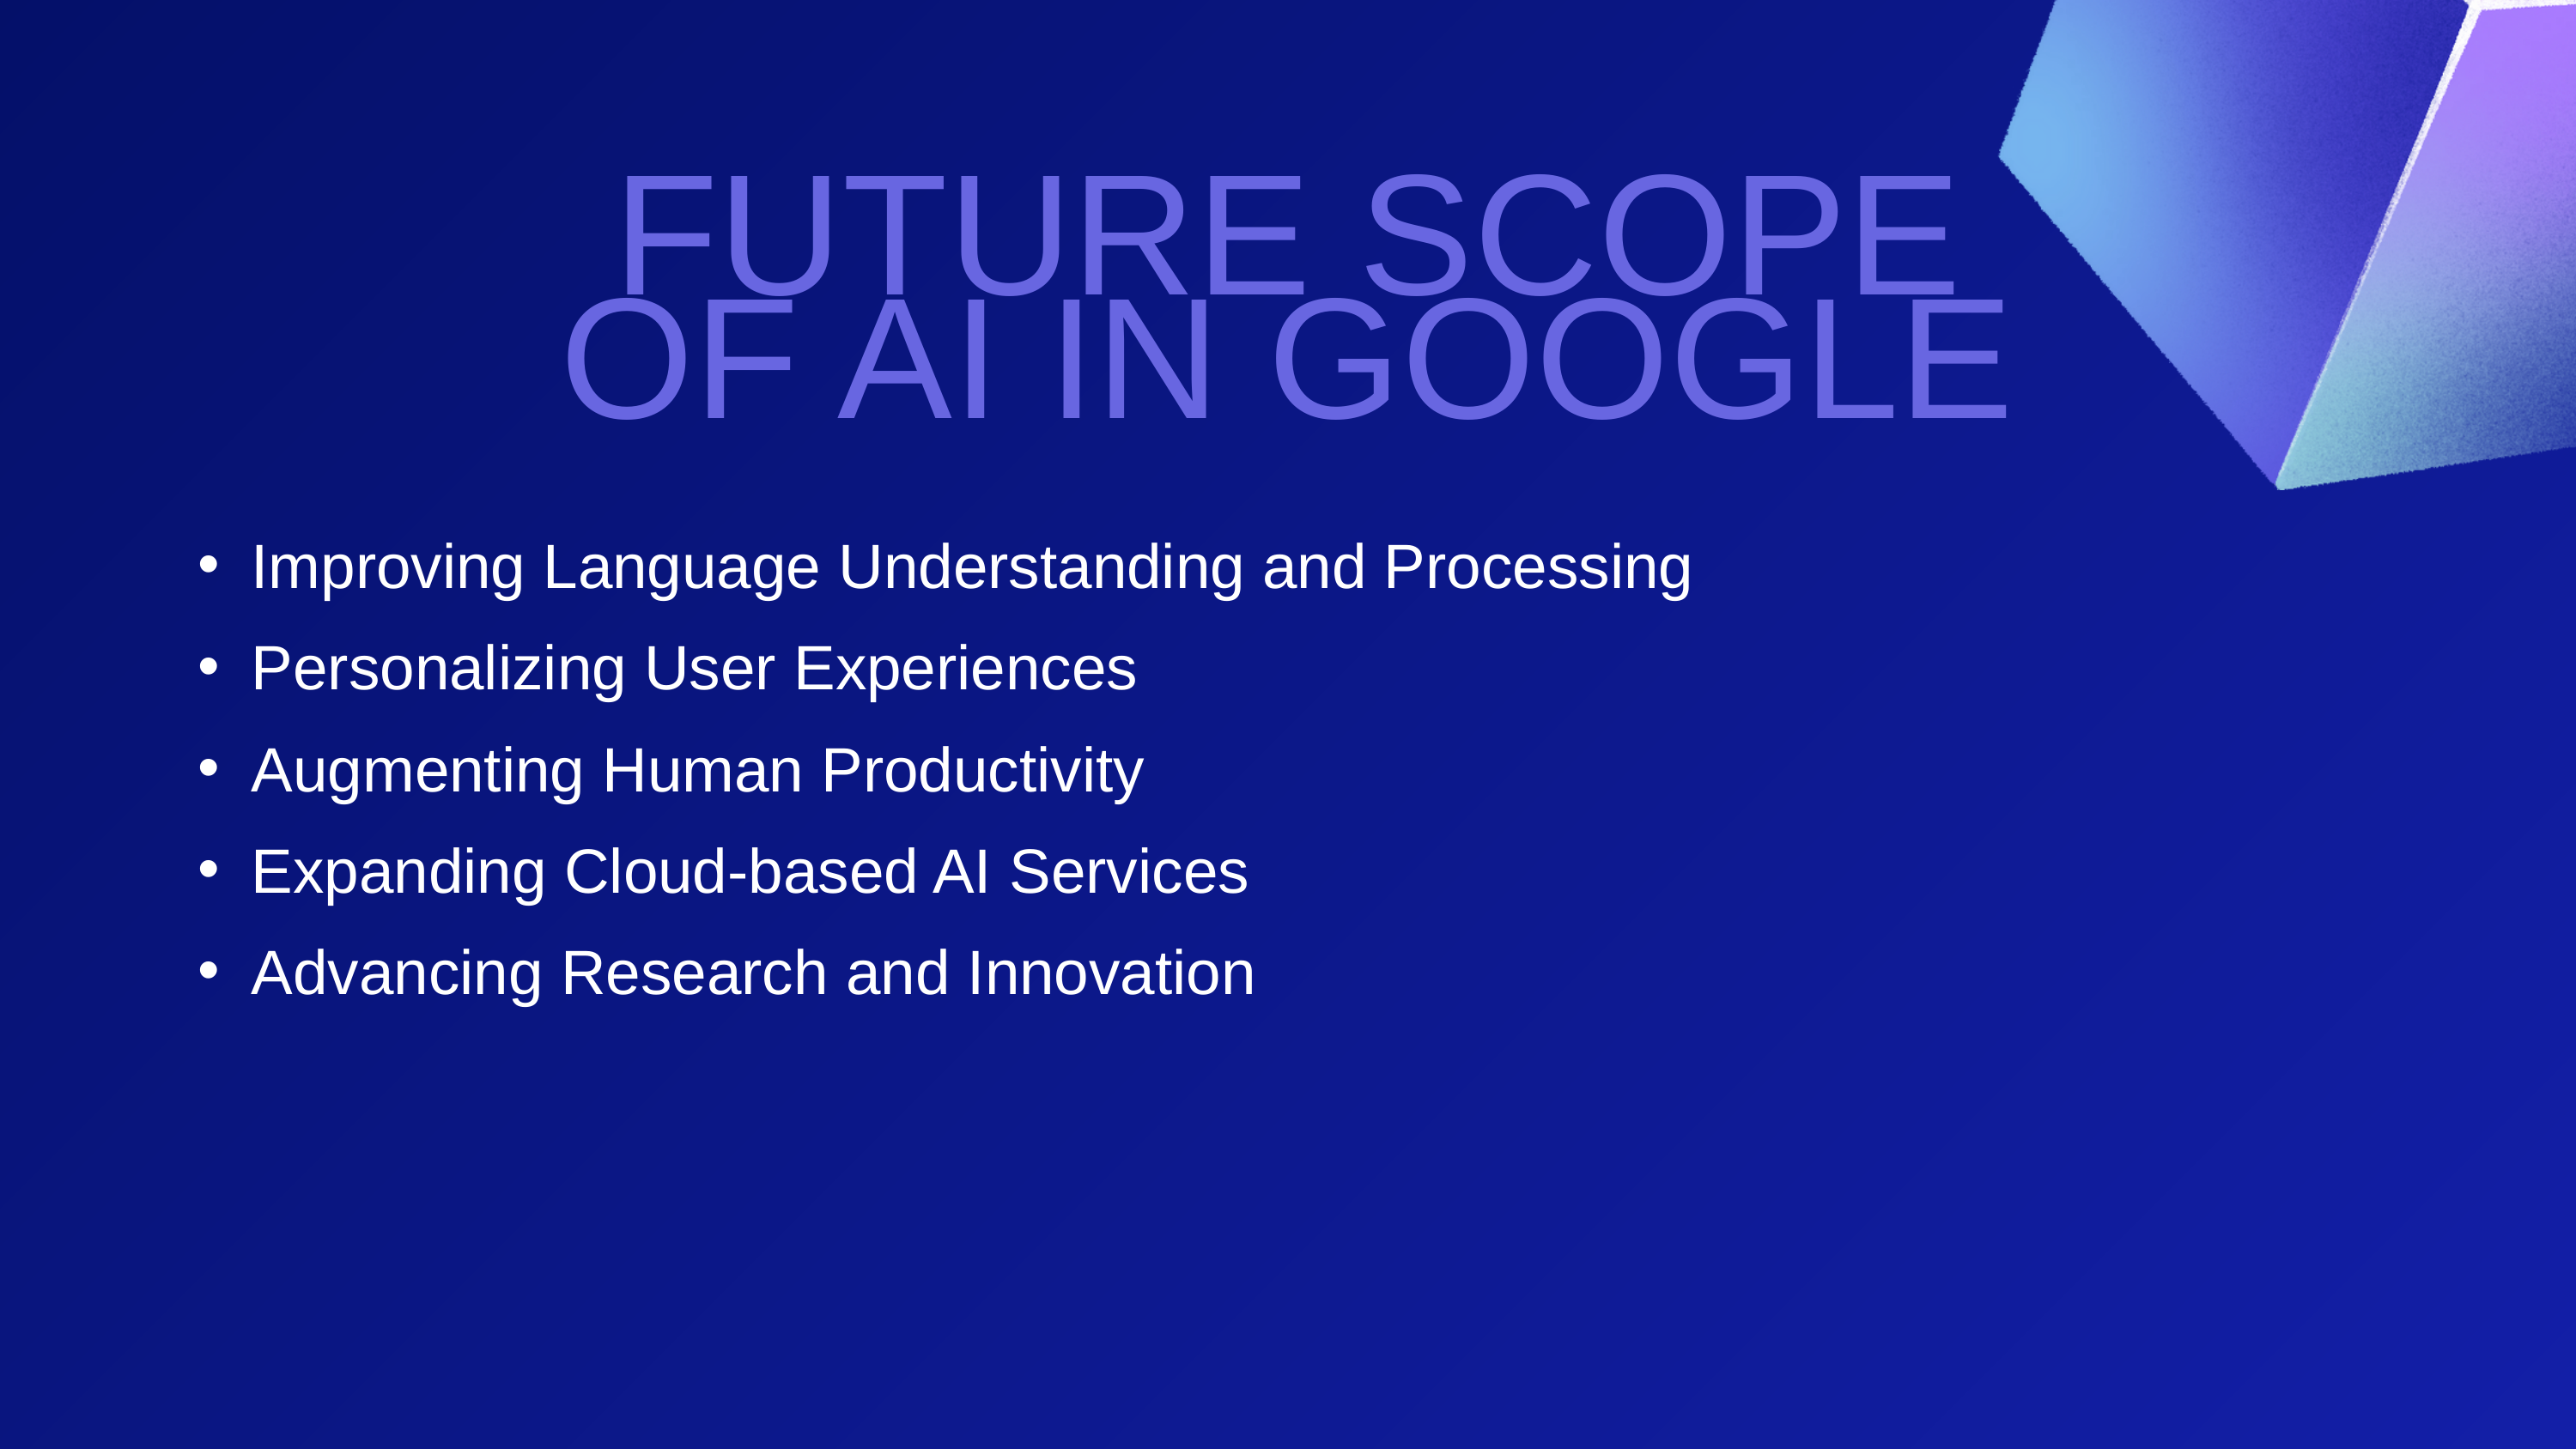

FUTURE SCOPE OF AI IN GOOGLE
Improving Language Understanding and Processing
Personalizing User Experiences
Augmenting Human Productivity
Expanding Cloud-based AI Services
Advancing Research and Innovation